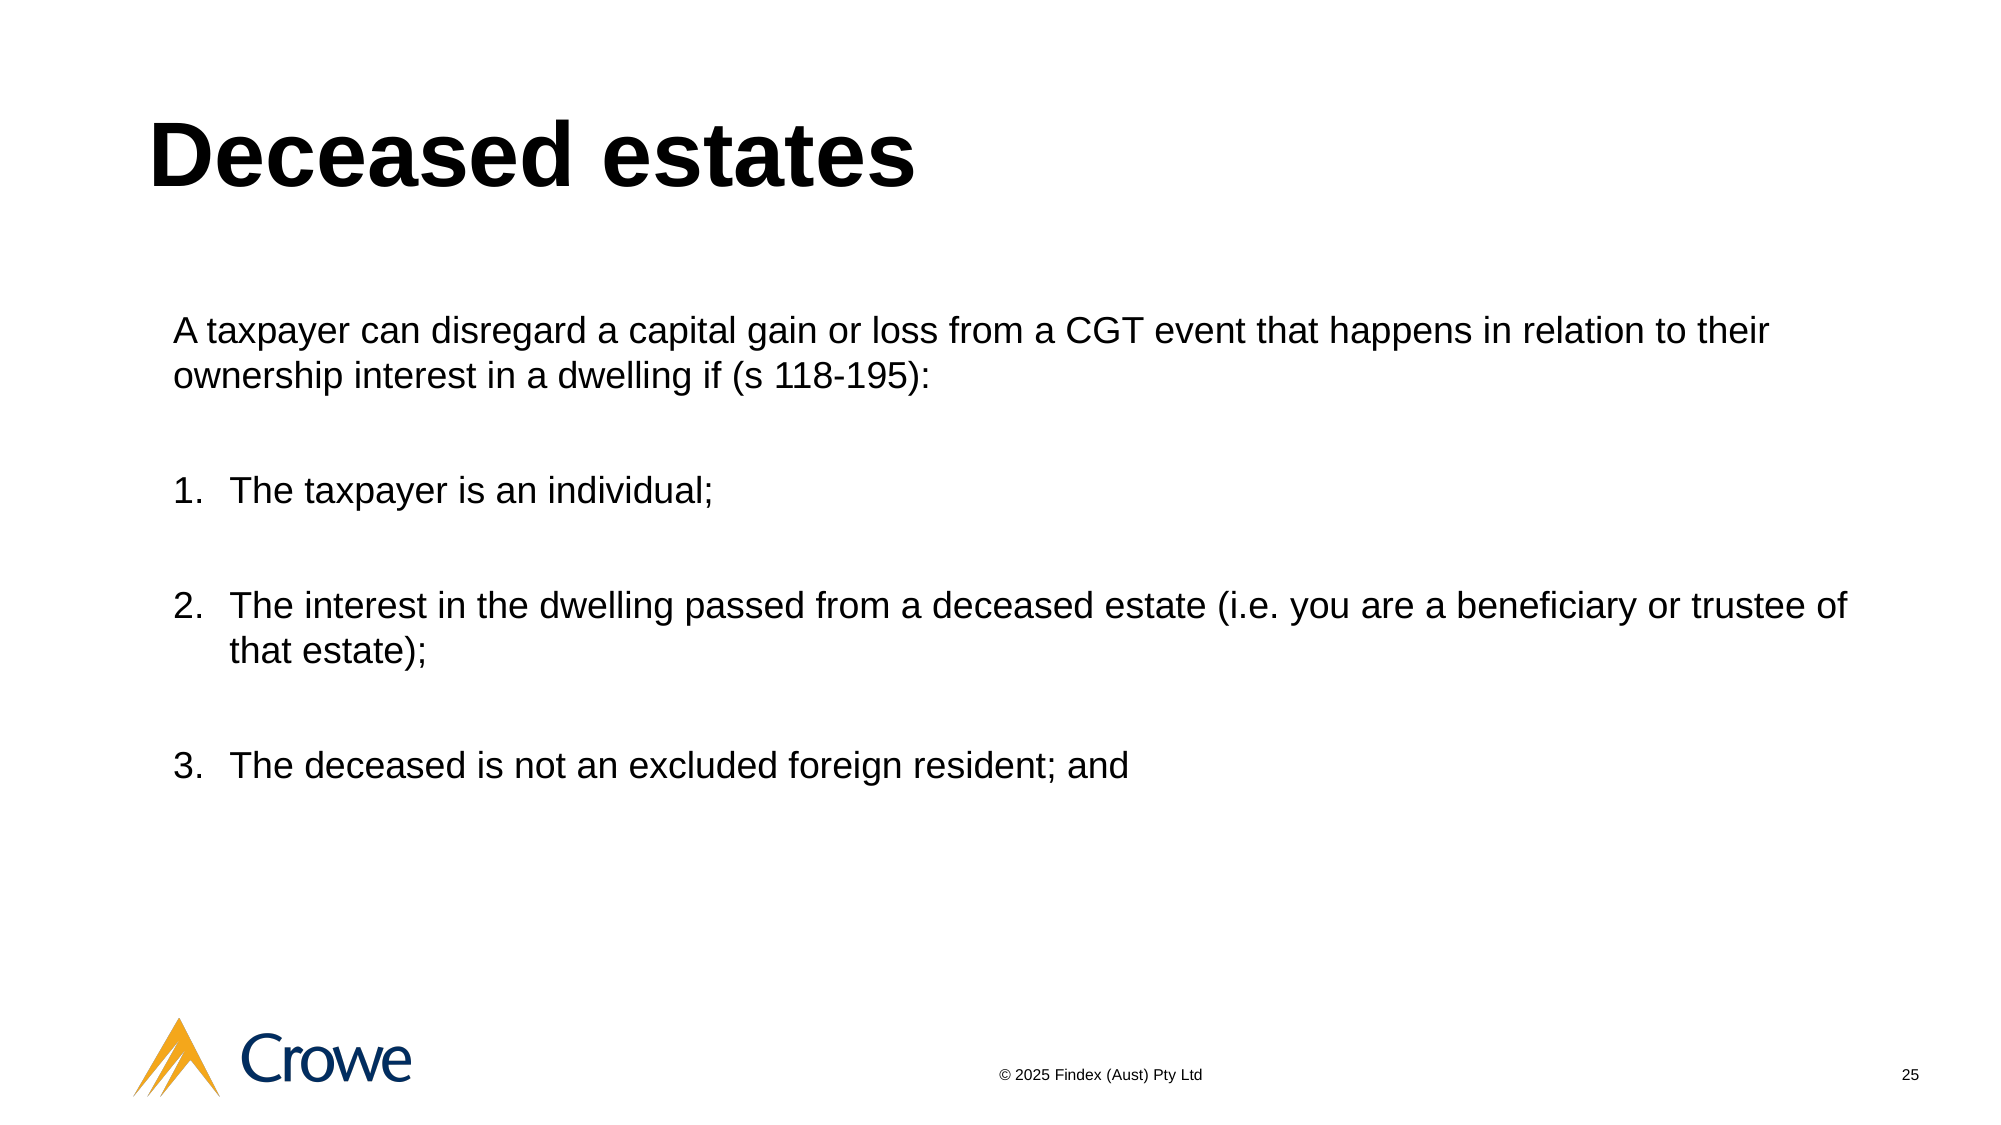

# Deceased estates

A taxpayer can disregard a capital gain or loss from a CGT event that happens in relation to their ownership interest in a dwelling if (s 118-195):

The taxpayer is an individual;

The interest in the dwelling passed from a deceased estate (i.e. you are a beneficiary or trustee of that estate);

The deceased is not an excluded foreign resident; and